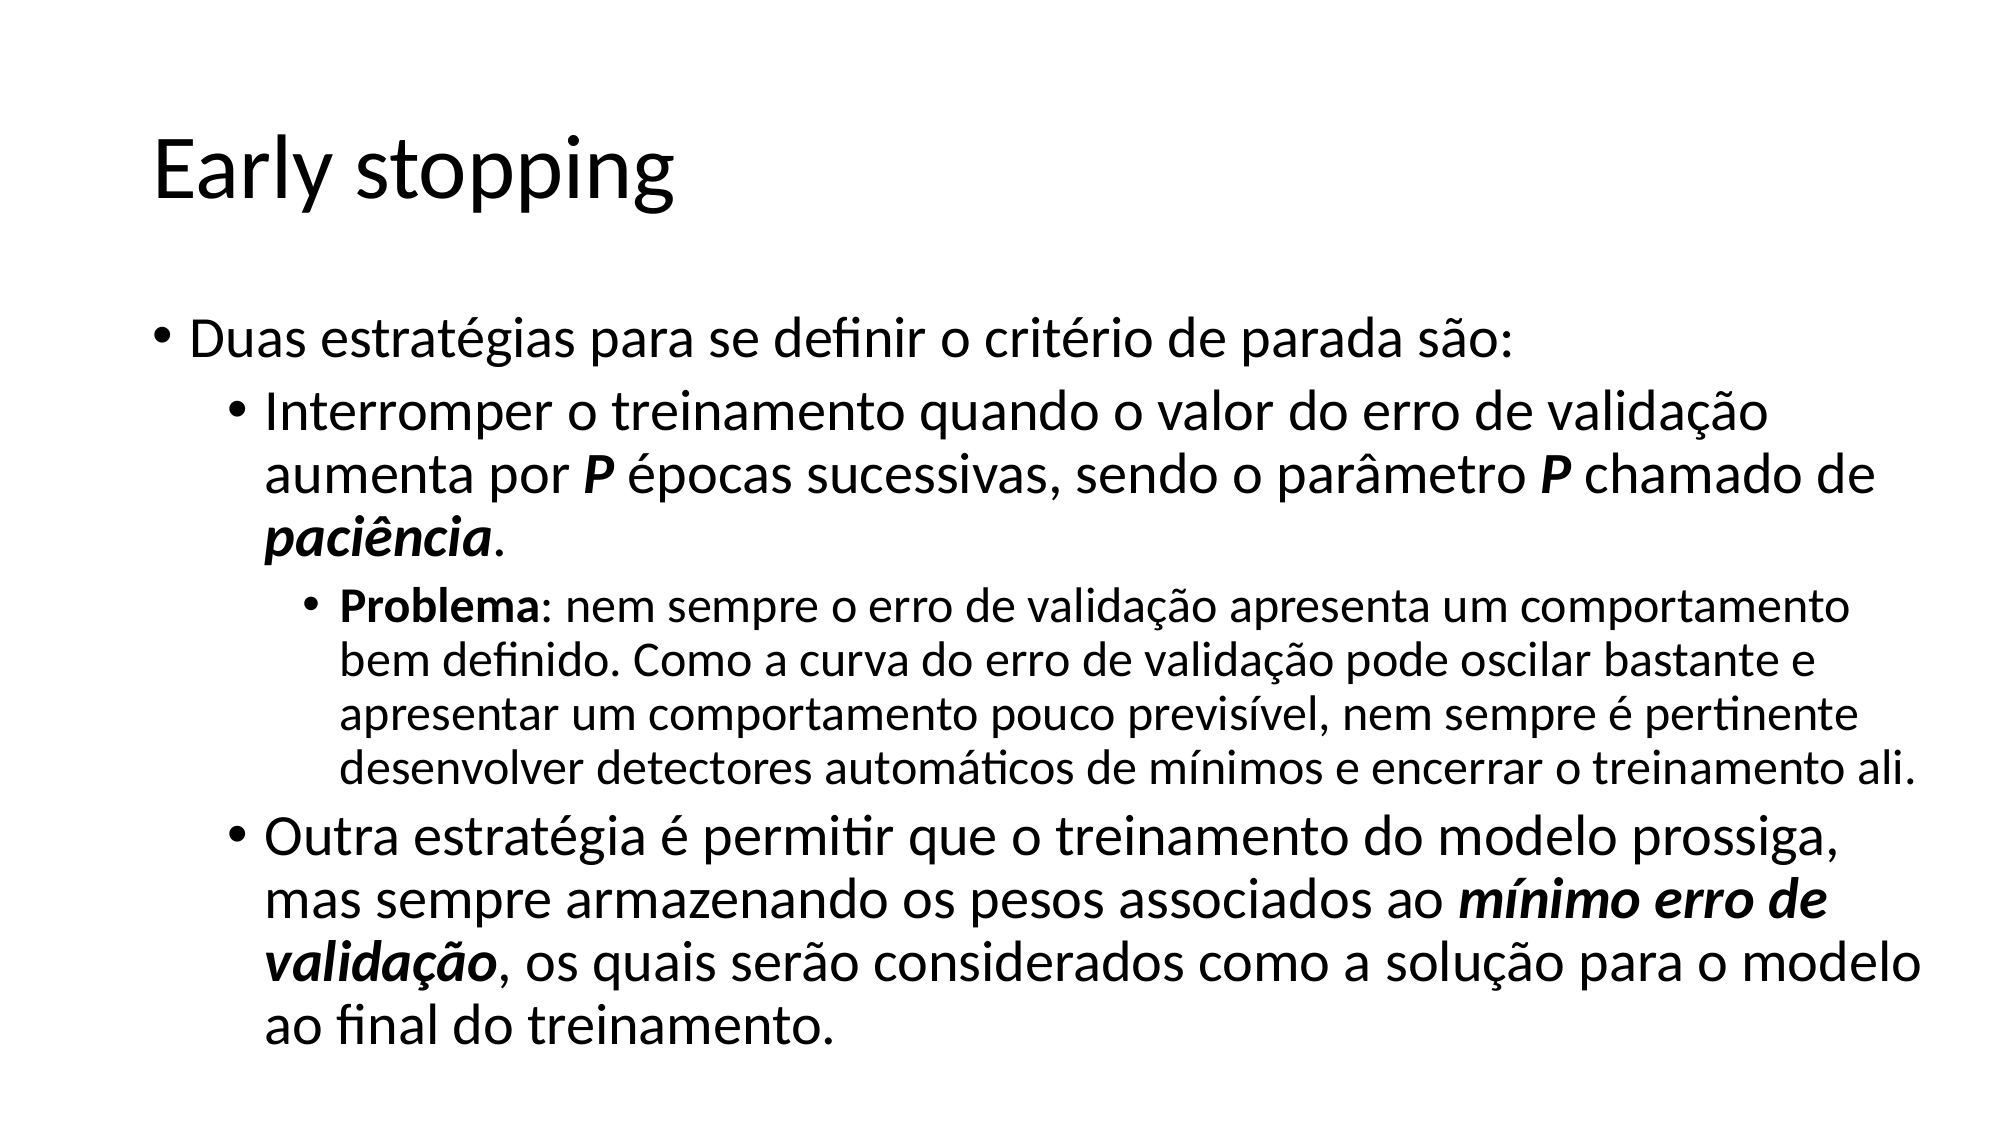

# Early stopping
Duas estratégias para se definir o critério de parada são:
Interromper o treinamento quando o valor do erro de validação aumenta por P épocas sucessivas, sendo o parâmetro P chamado de paciência.
Problema: nem sempre o erro de validação apresenta um comportamento bem definido. Como a curva do erro de validação pode oscilar bastante e apresentar um comportamento pouco previsível, nem sempre é pertinente desenvolver detectores automáticos de mínimos e encerrar o treinamento ali.
Outra estratégia é permitir que o treinamento do modelo prossiga, mas sempre armazenando os pesos associados ao mínimo erro de validação, os quais serão considerados como a solução para o modelo ao final do treinamento.